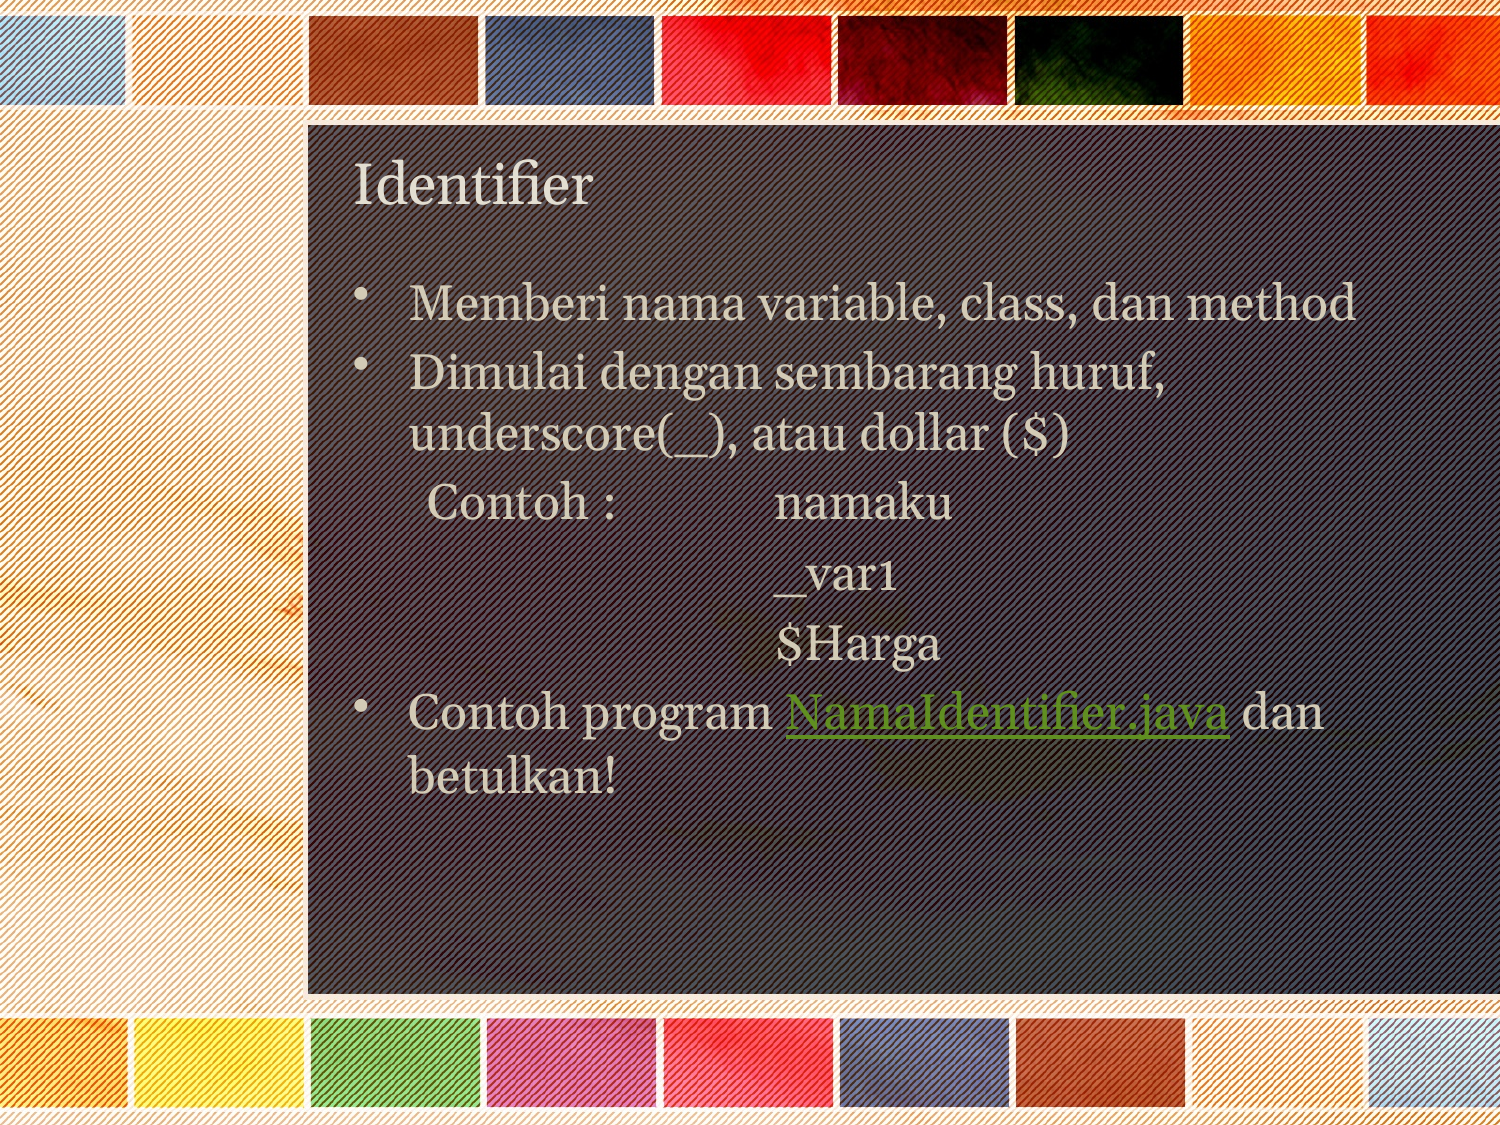

# Identifier
Memberi nama variable, class, dan method
Dimulai dengan sembarang huruf, underscore(_), atau dollar ($)
Contoh : 	namaku
			_var1
			$Harga
Contoh program NamaIdentifier.java dan betulkan!